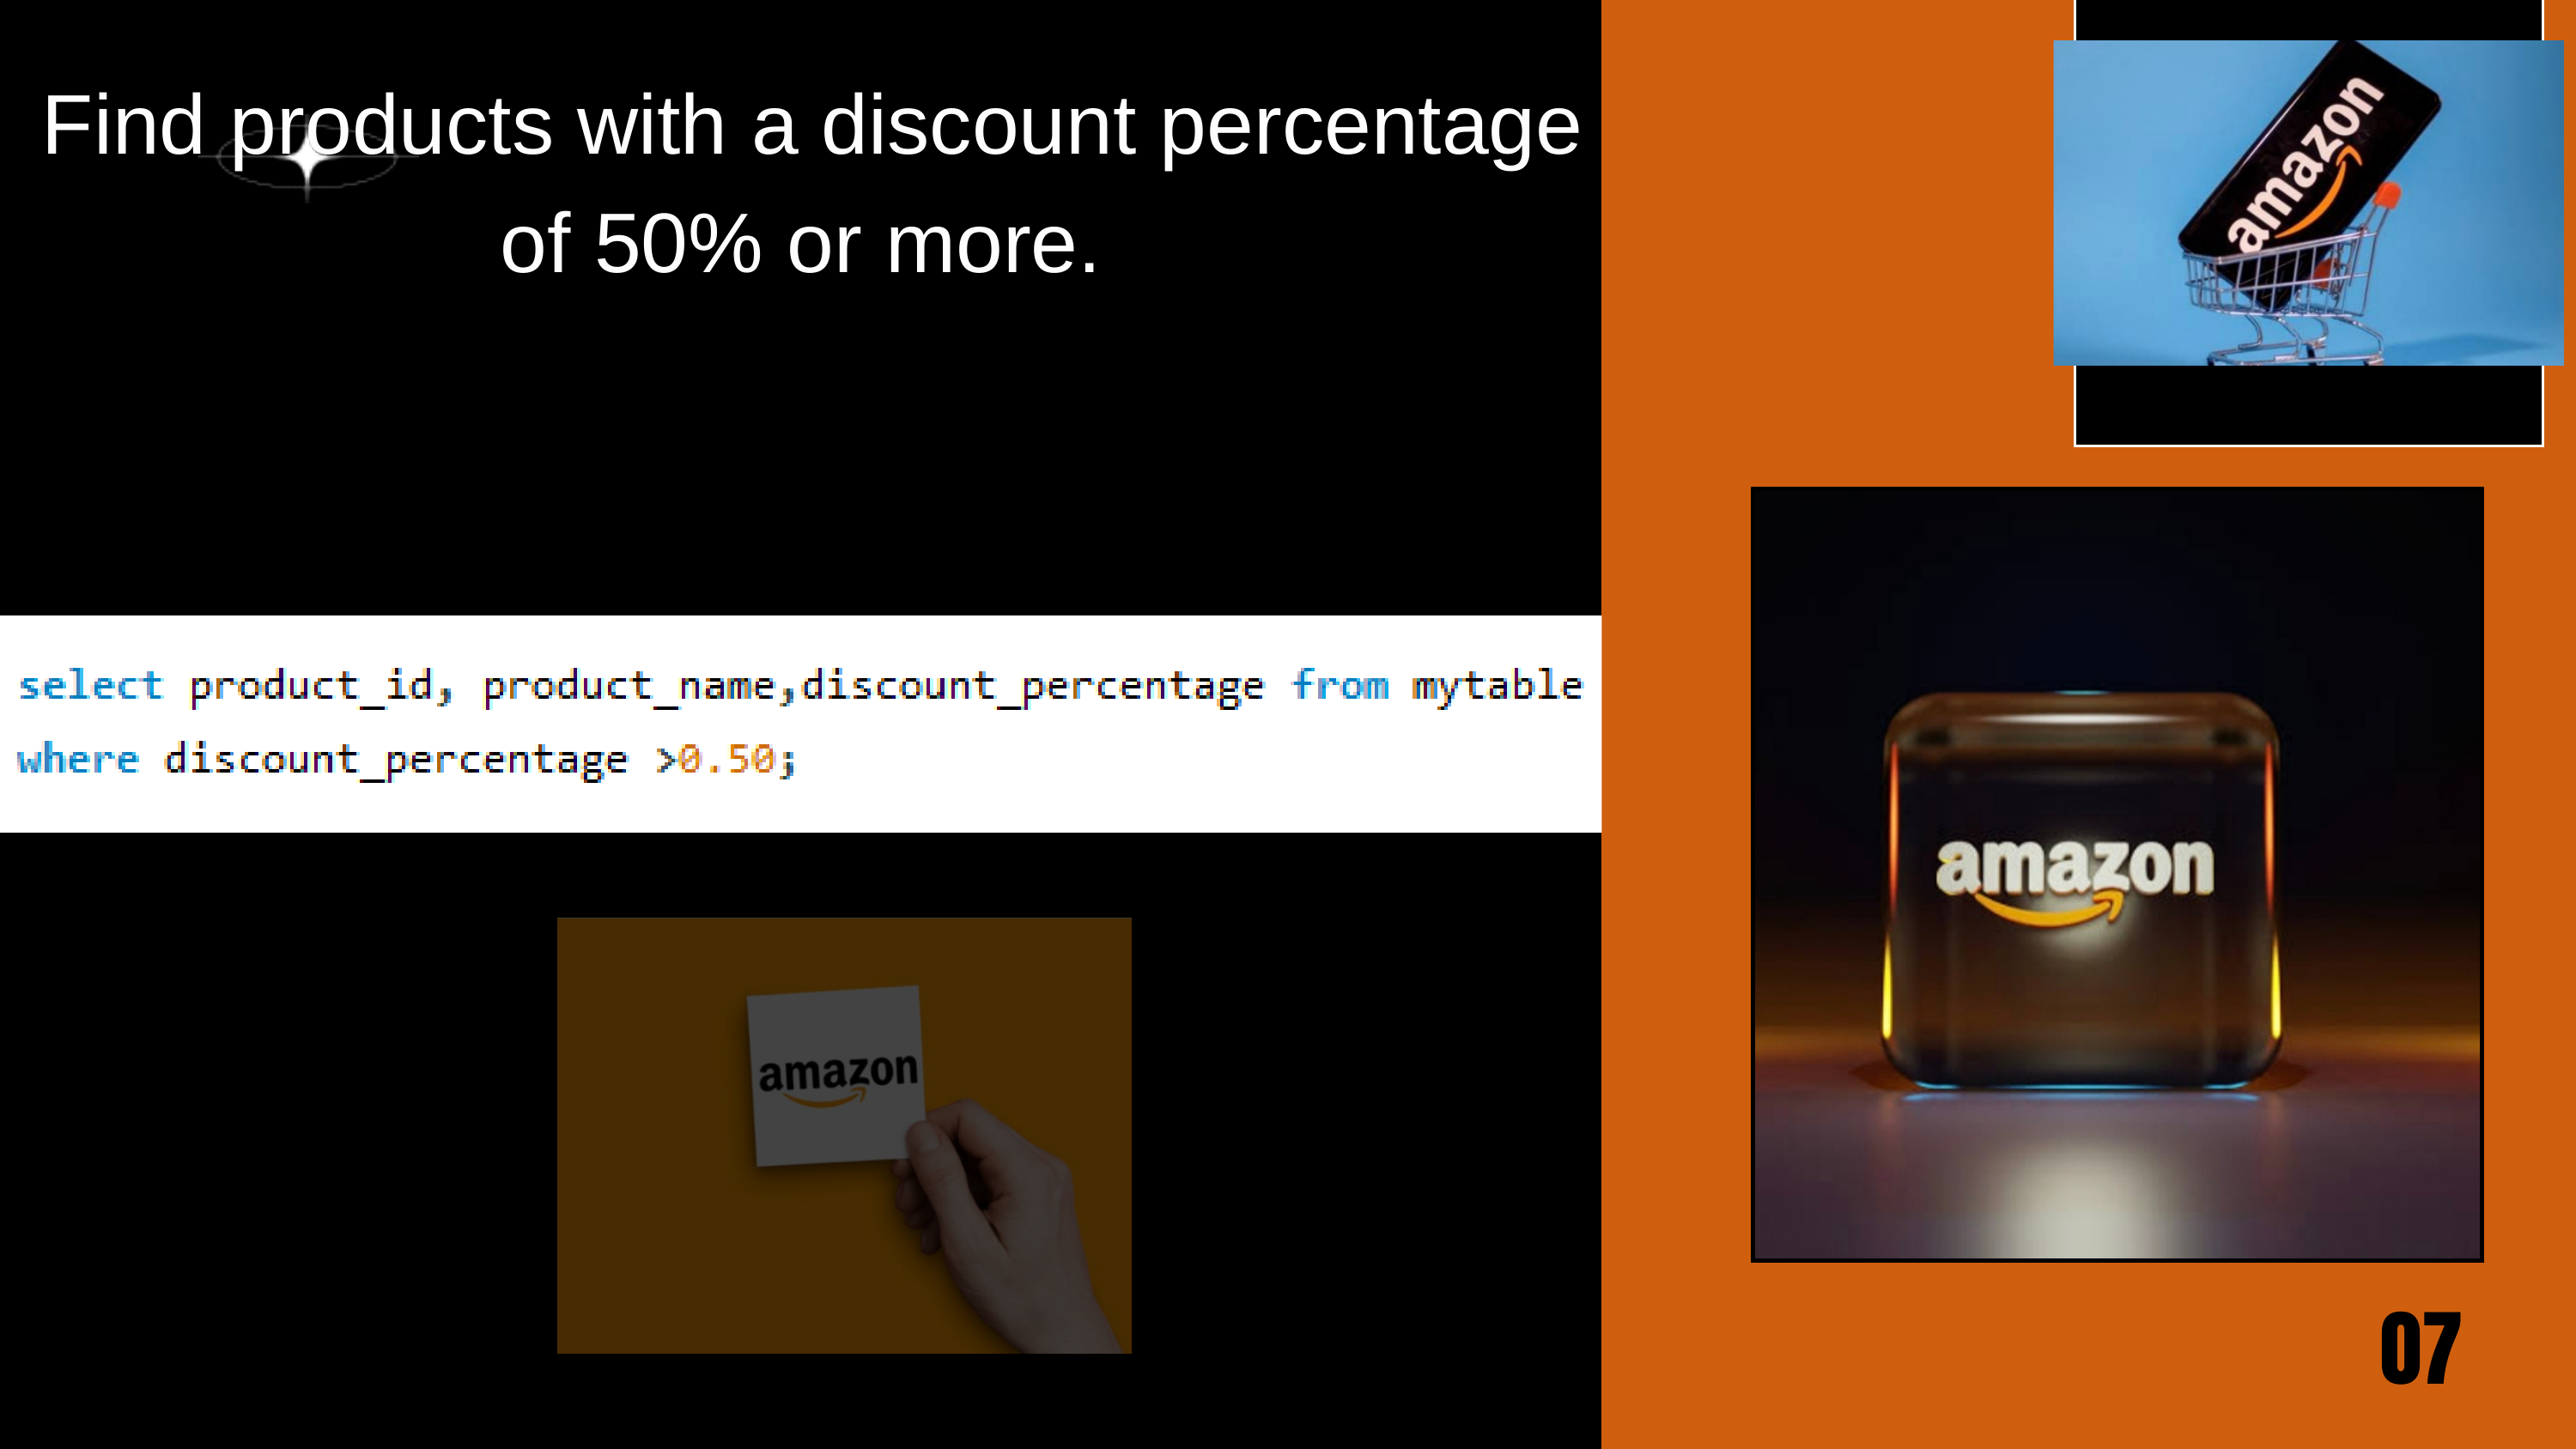

Find products with a discount percentage of 50% or more.

07